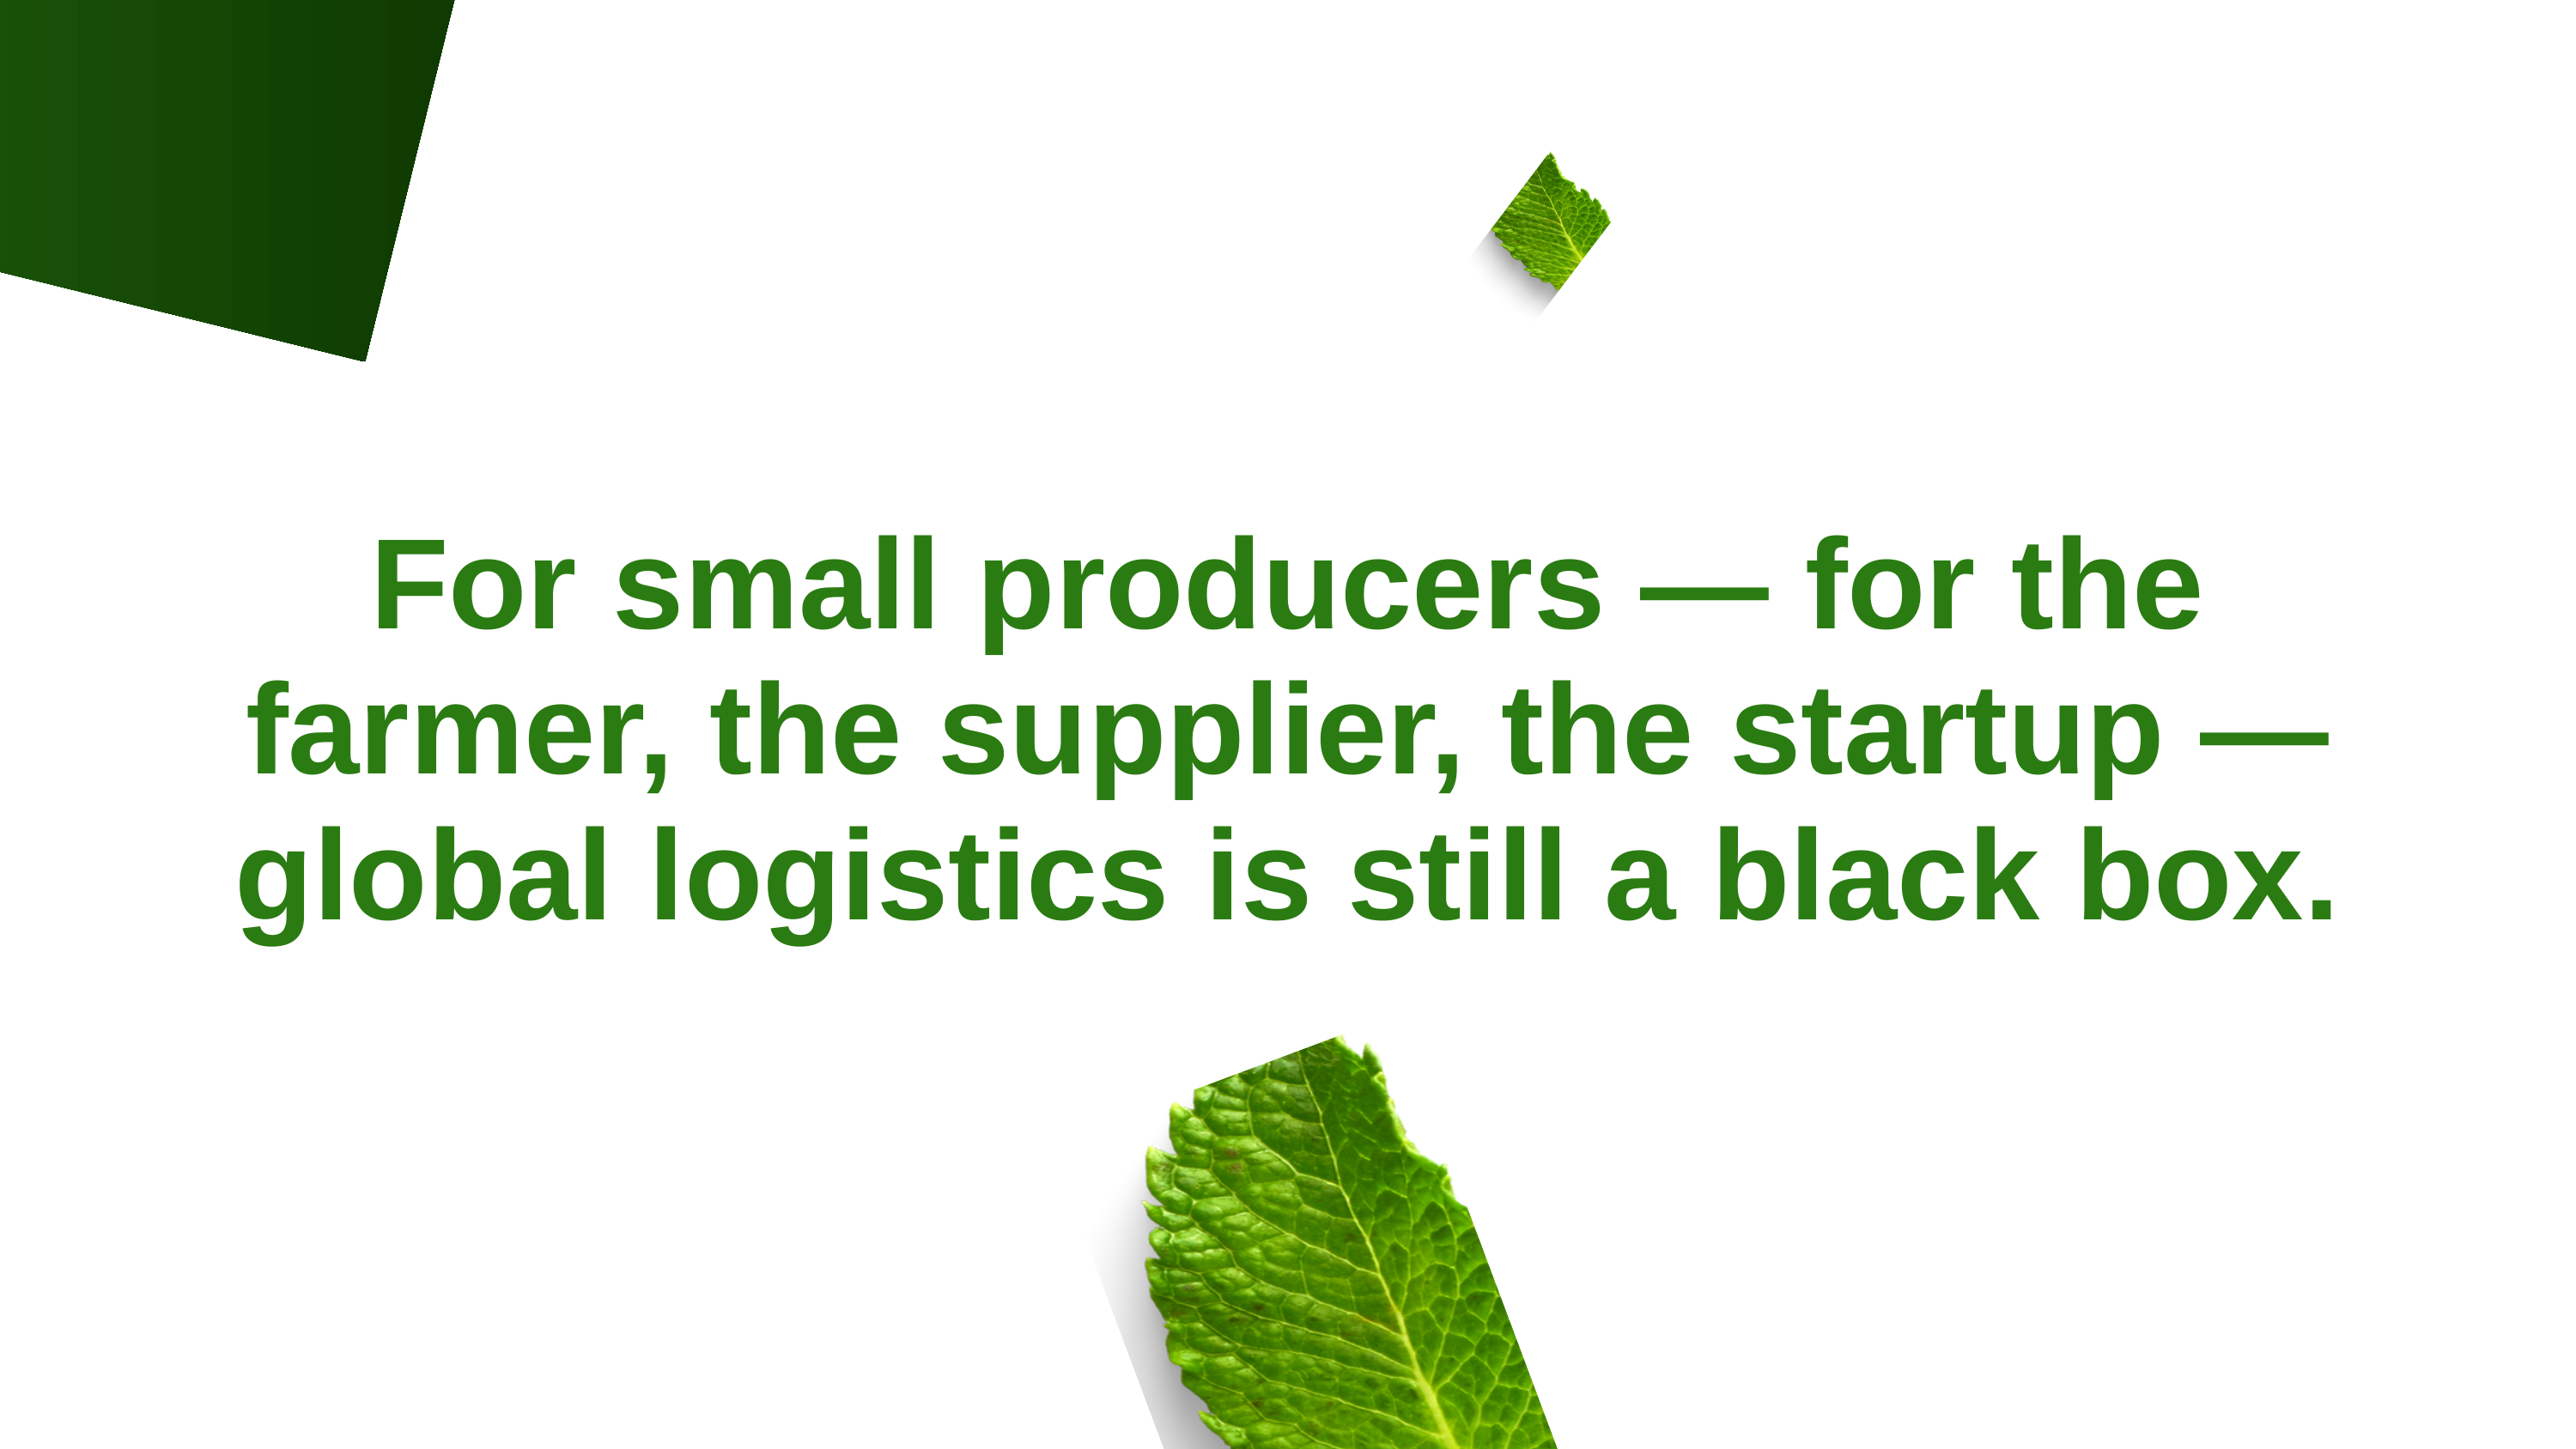

For small producers — for the farmer, the supplier, the startup — global logistics is still a black box.